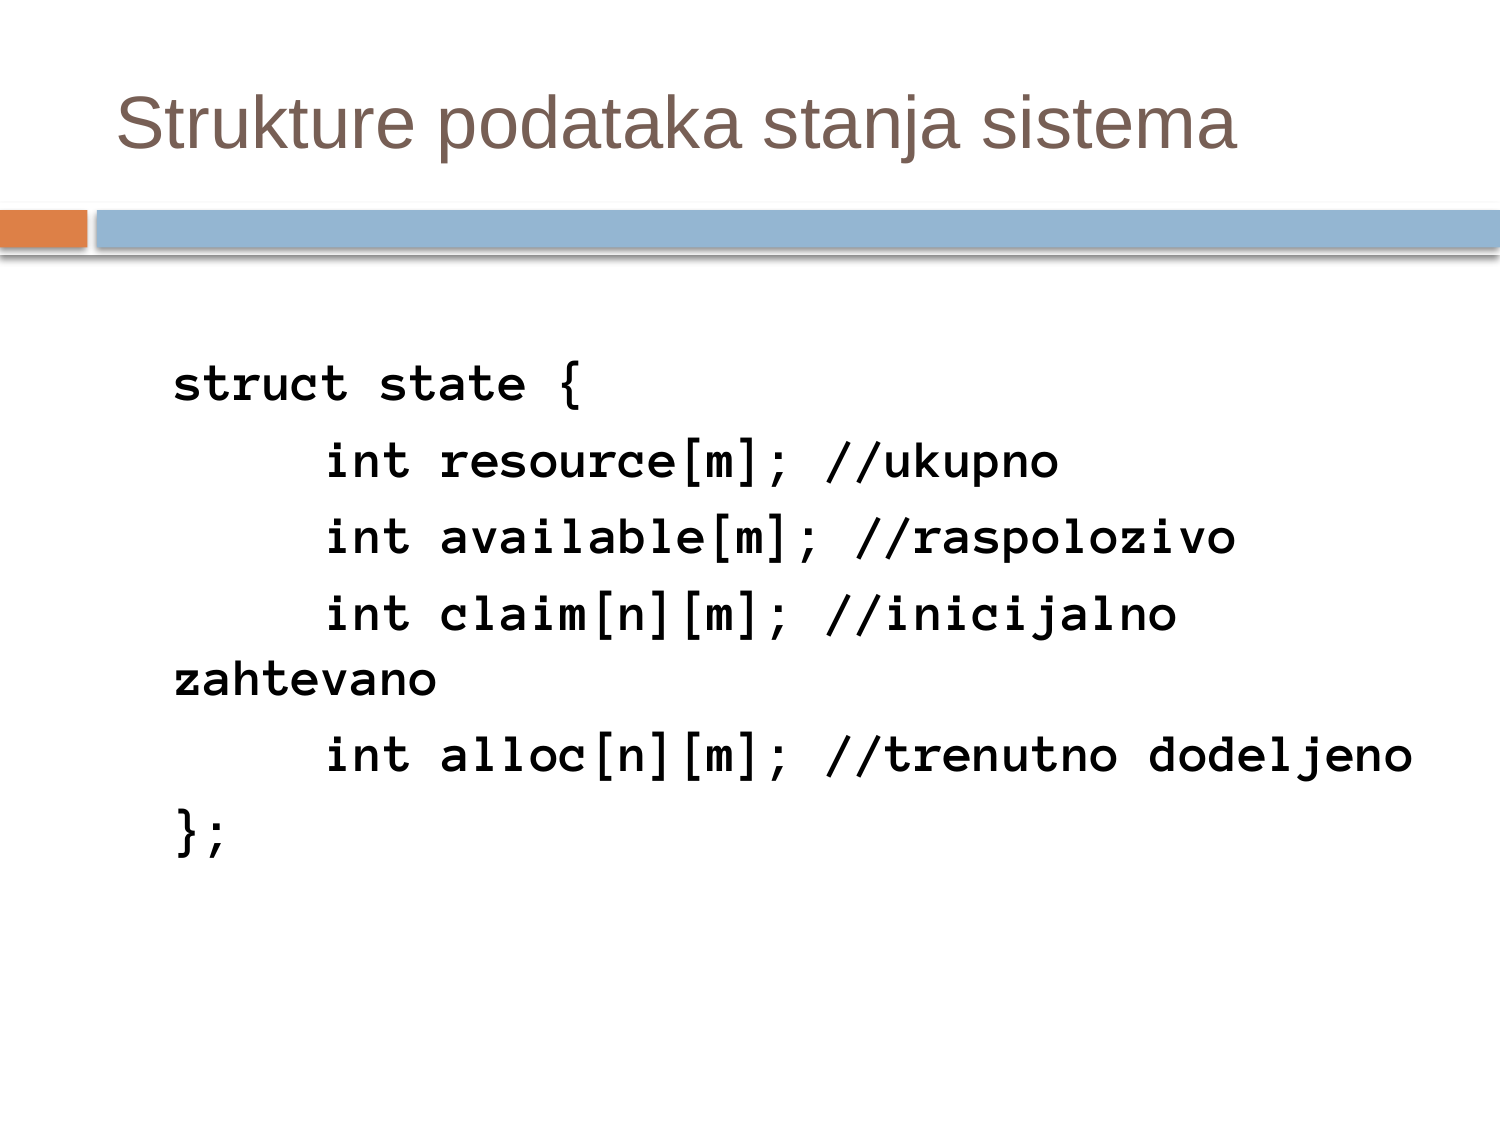

# Strukture podataka stanja sistema

struct state {
	int resource[m]; //ukupno
	int available[m]; //raspolozivo
	int claim[n][m]; //inicijalno zahtevano
	int alloc[n][m]; //trenutno dodeljeno
};